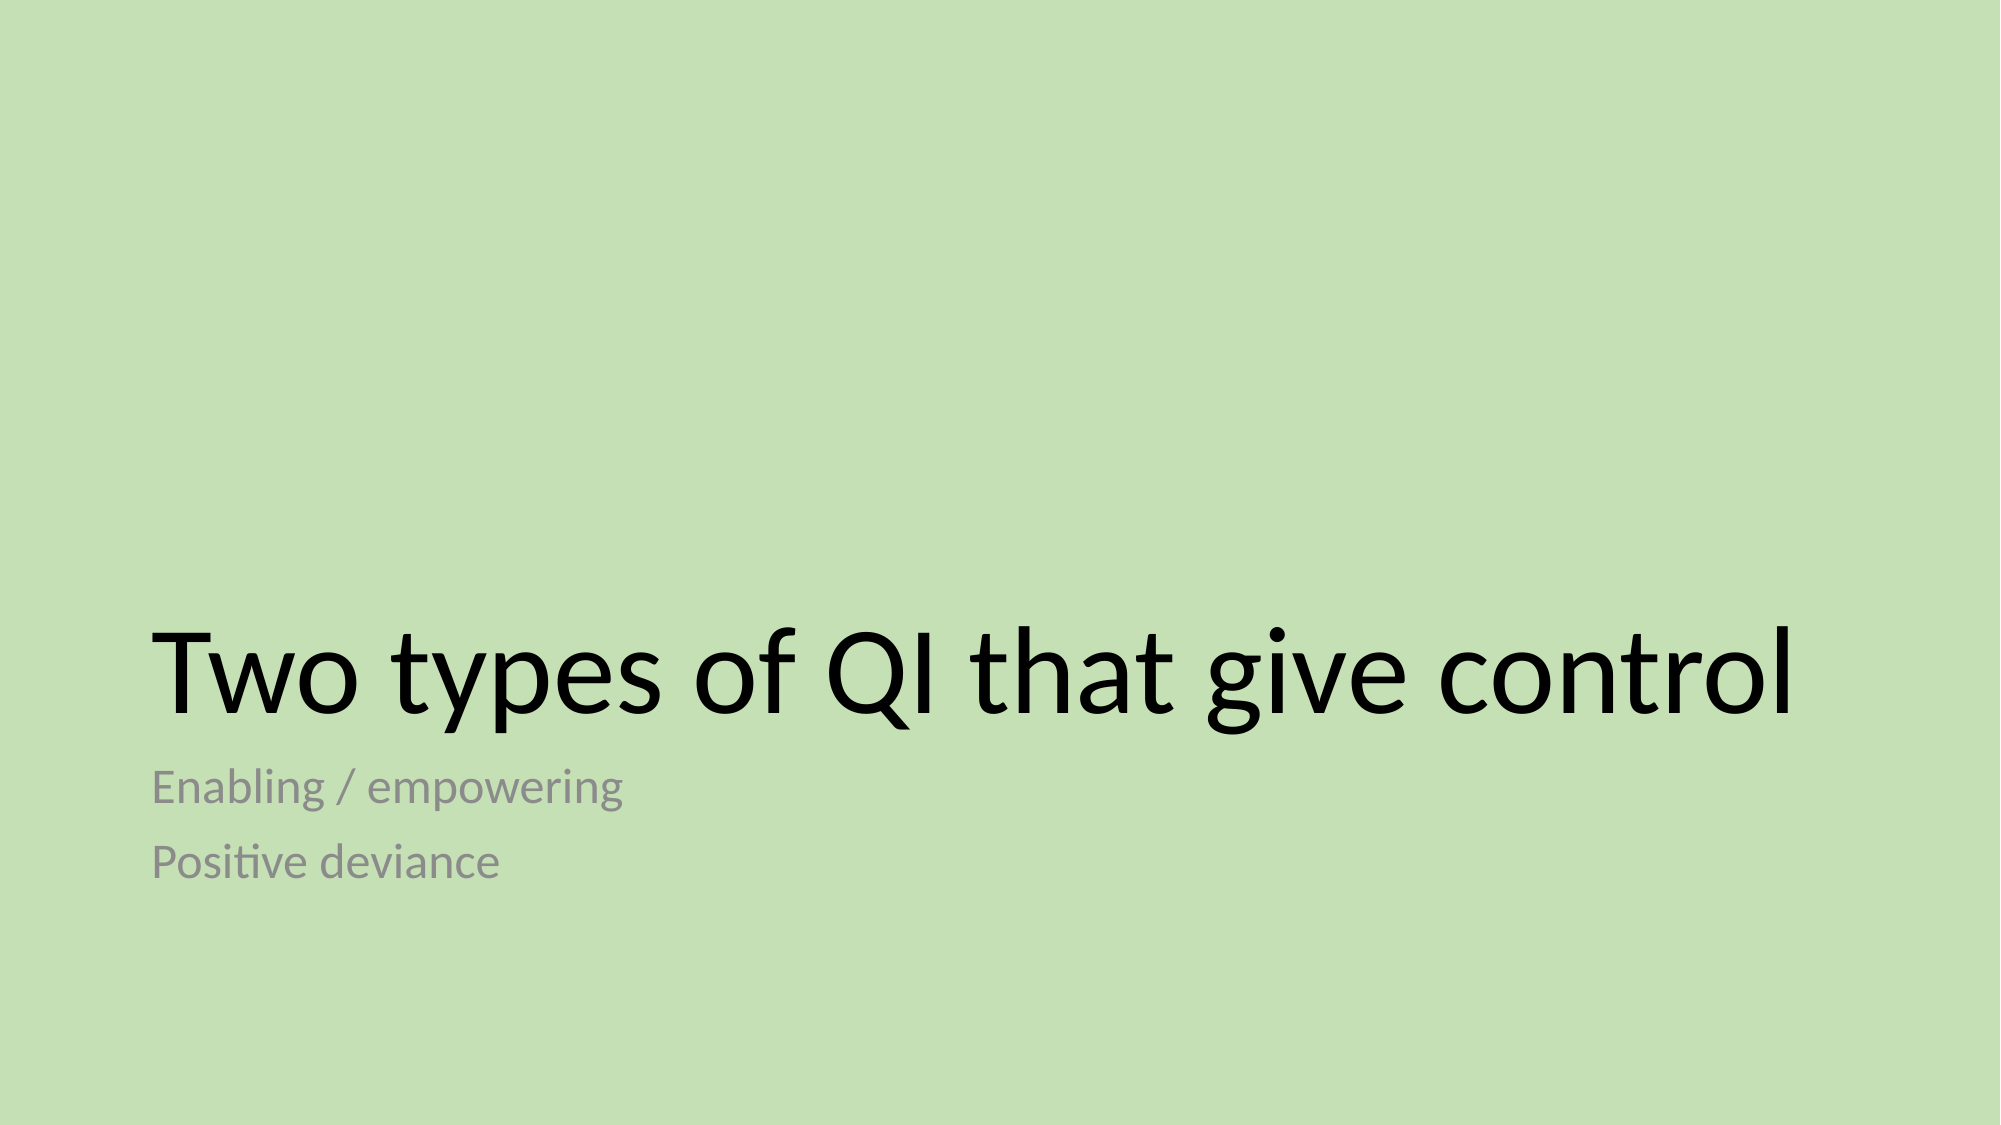

# Two types of QI that give control
Enabling / empowering
Positive deviance